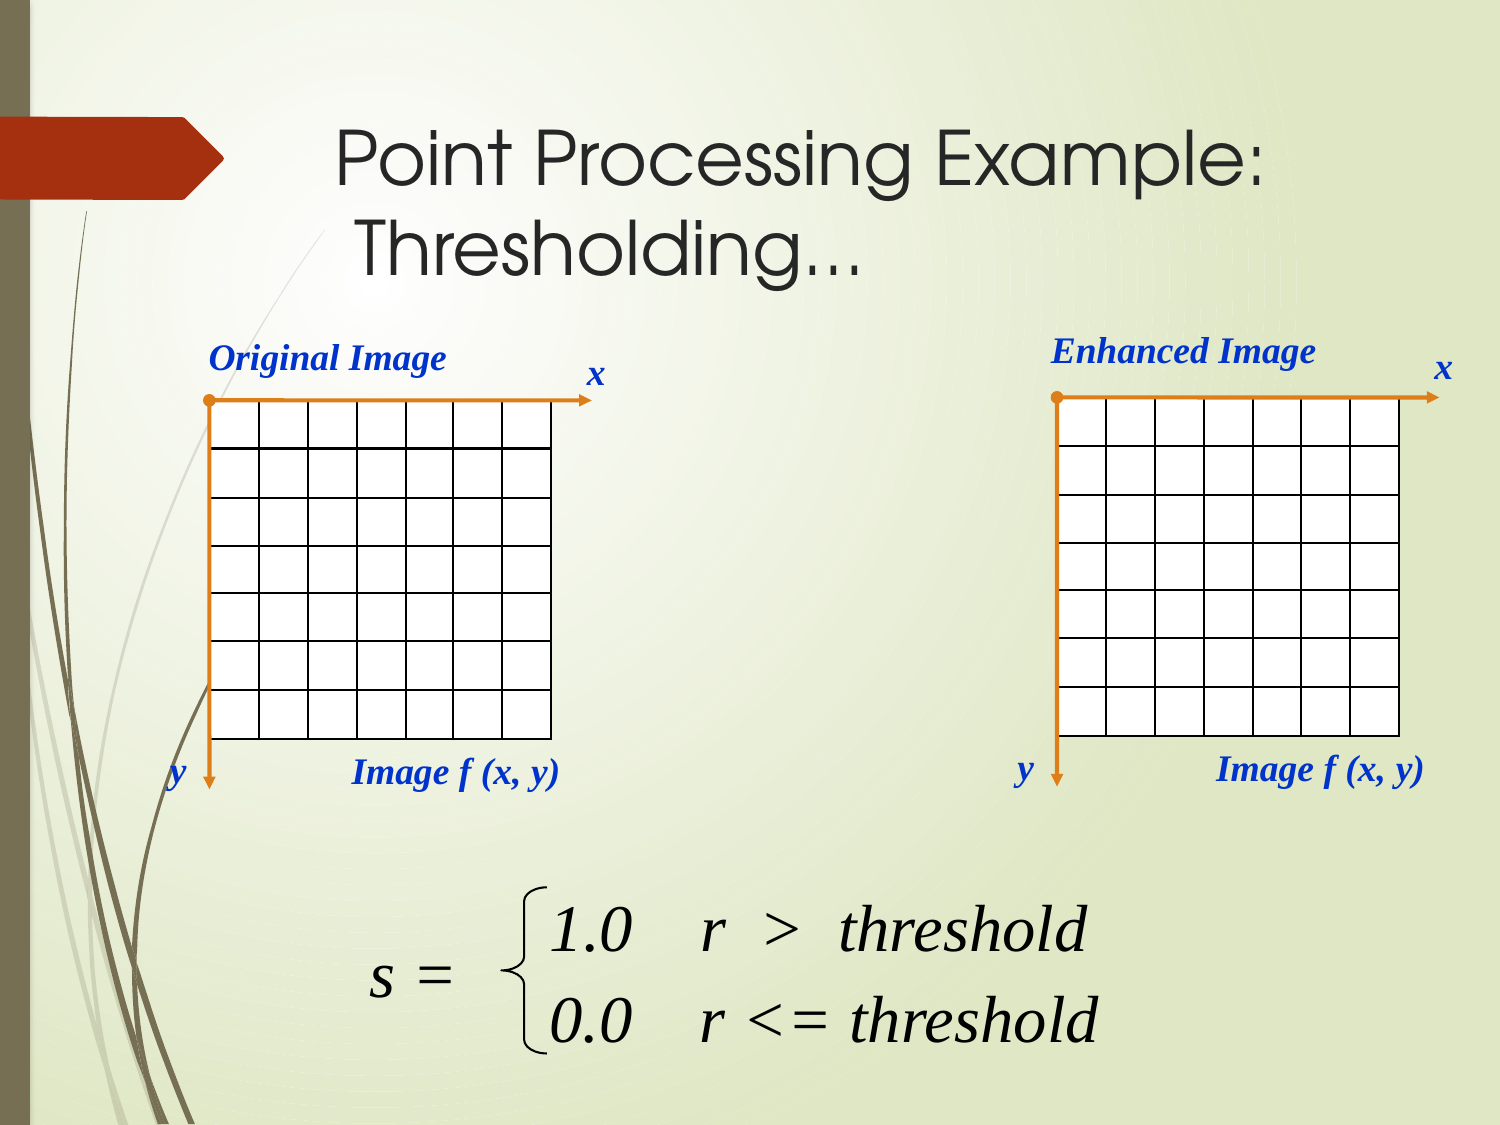

# Point Processing Example: Thresholding...
Enhanced Image
x

y
Image f (x, y)
Original Image
x

y
Image f (x, y)
1.0    r  >  threshold
0.0    r <= threshold

s =